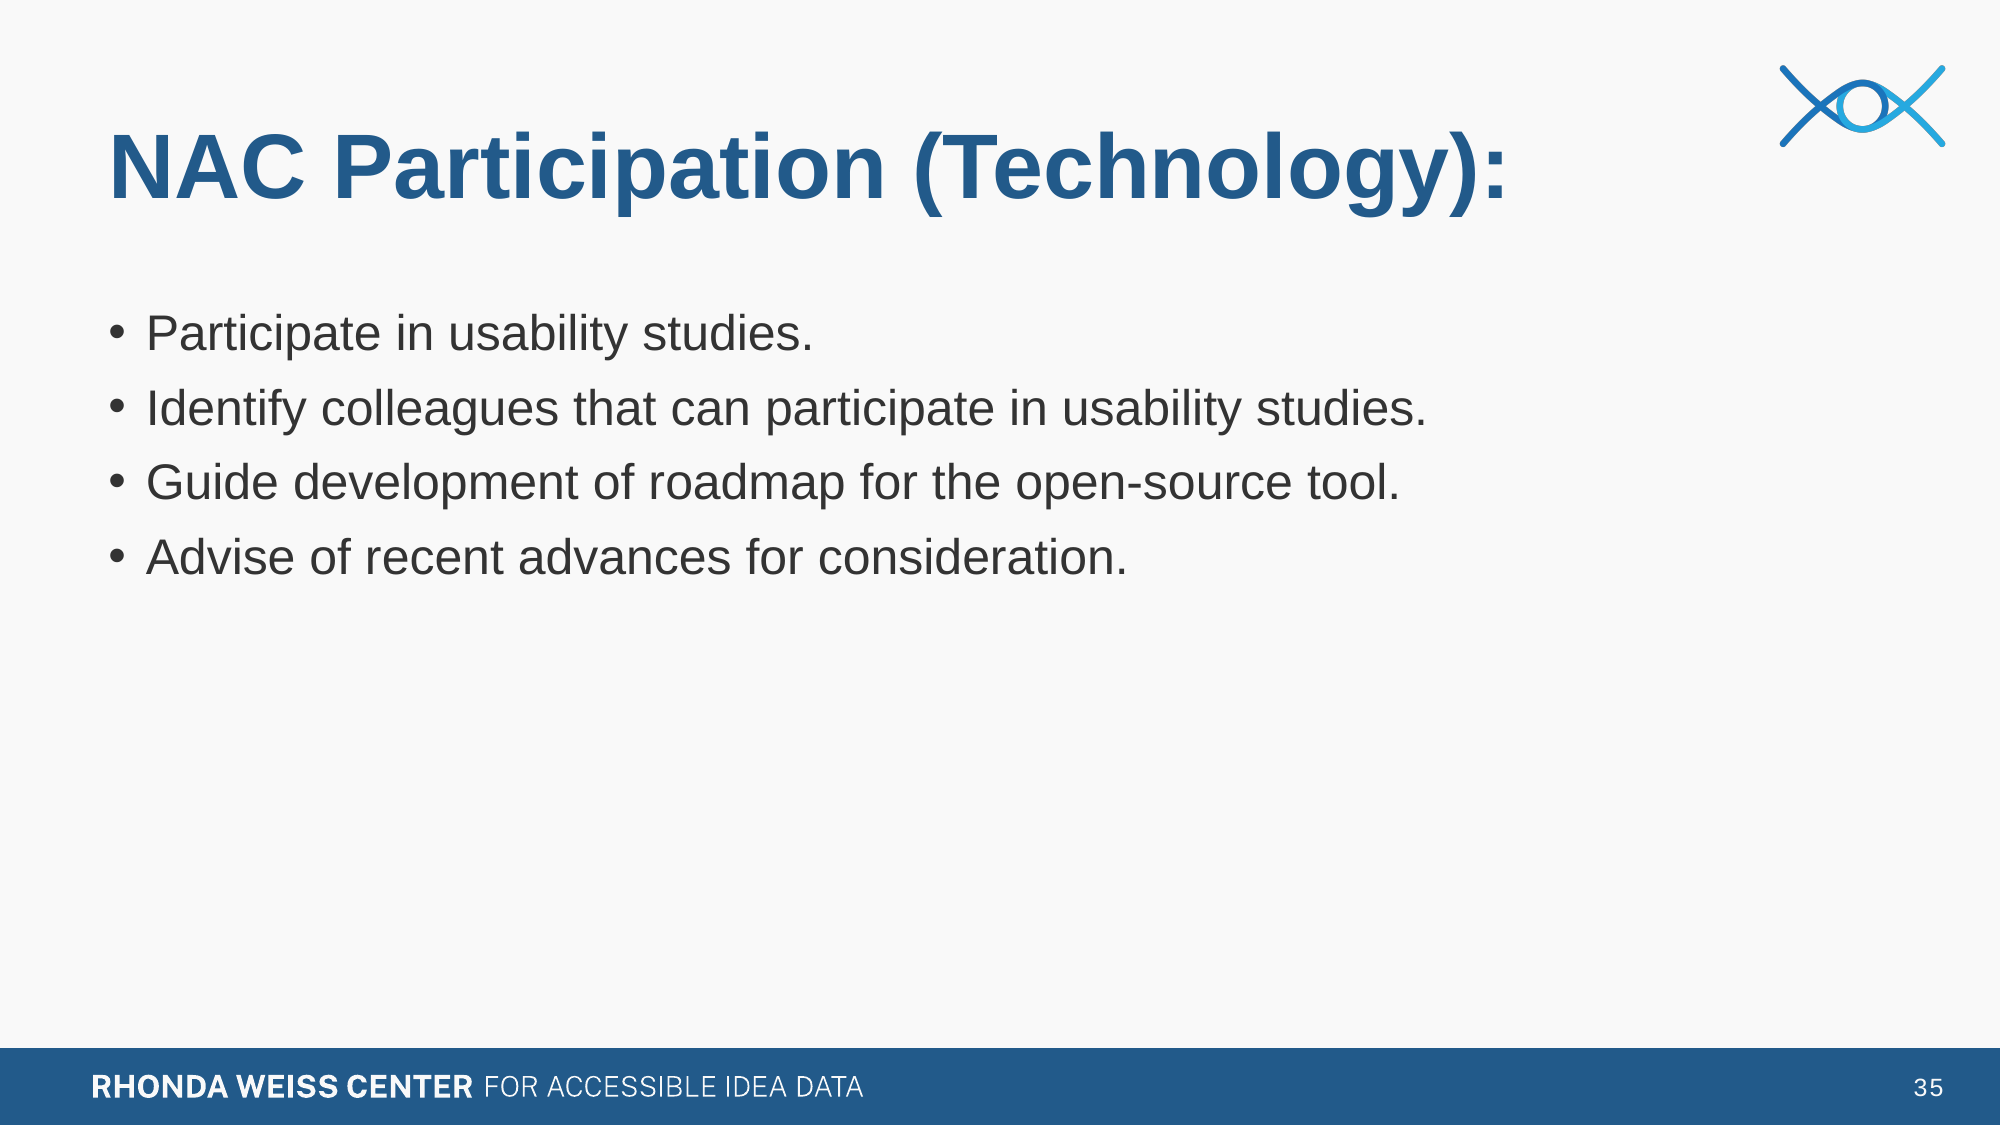

# NAC Participation (Technology):
Participate in usability studies.
Identify colleagues that can participate in usability studies.
Guide development of roadmap for the open-source tool.
Advise of recent advances for consideration.